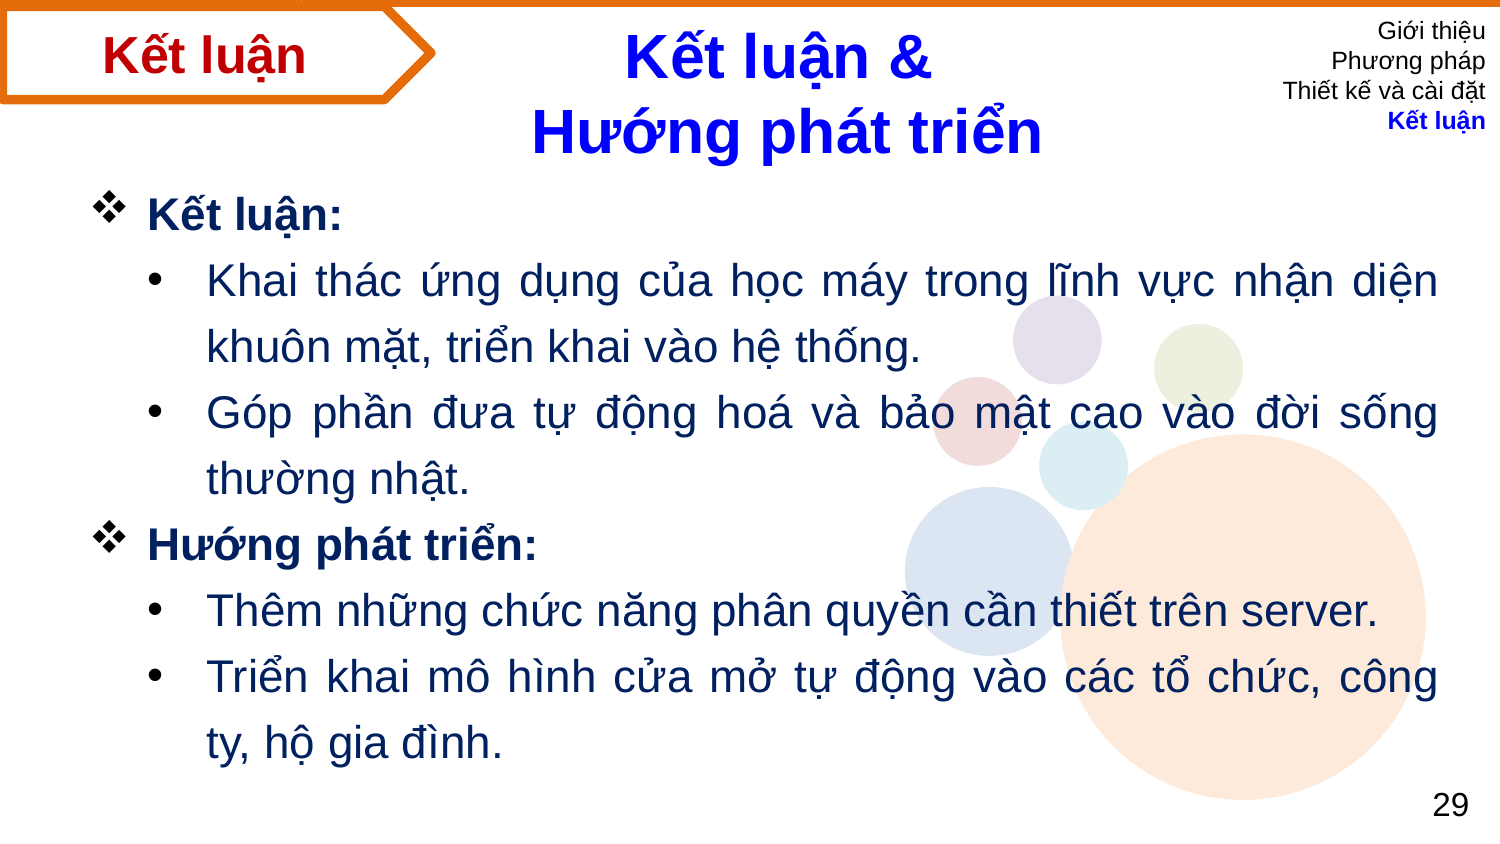

Kết luận
Giới thiệu
Phương pháp
Thiết kế và cài đặt
Kết luận
Kết luận &
Hướng phát triển
Kết luận:
Khai thác ứng dụng của học máy trong lĩnh vực nhận diện khuôn mặt, triển khai vào hệ thống.
Góp phần đưa tự động hoá và bảo mật cao vào đời sống thường nhật.
Hướng phát triển:
Thêm những chức năng phân quyền cần thiết trên server.
Triển khai mô hình cửa mở tự động vào các tổ chức, công ty, hộ gia đình.

29